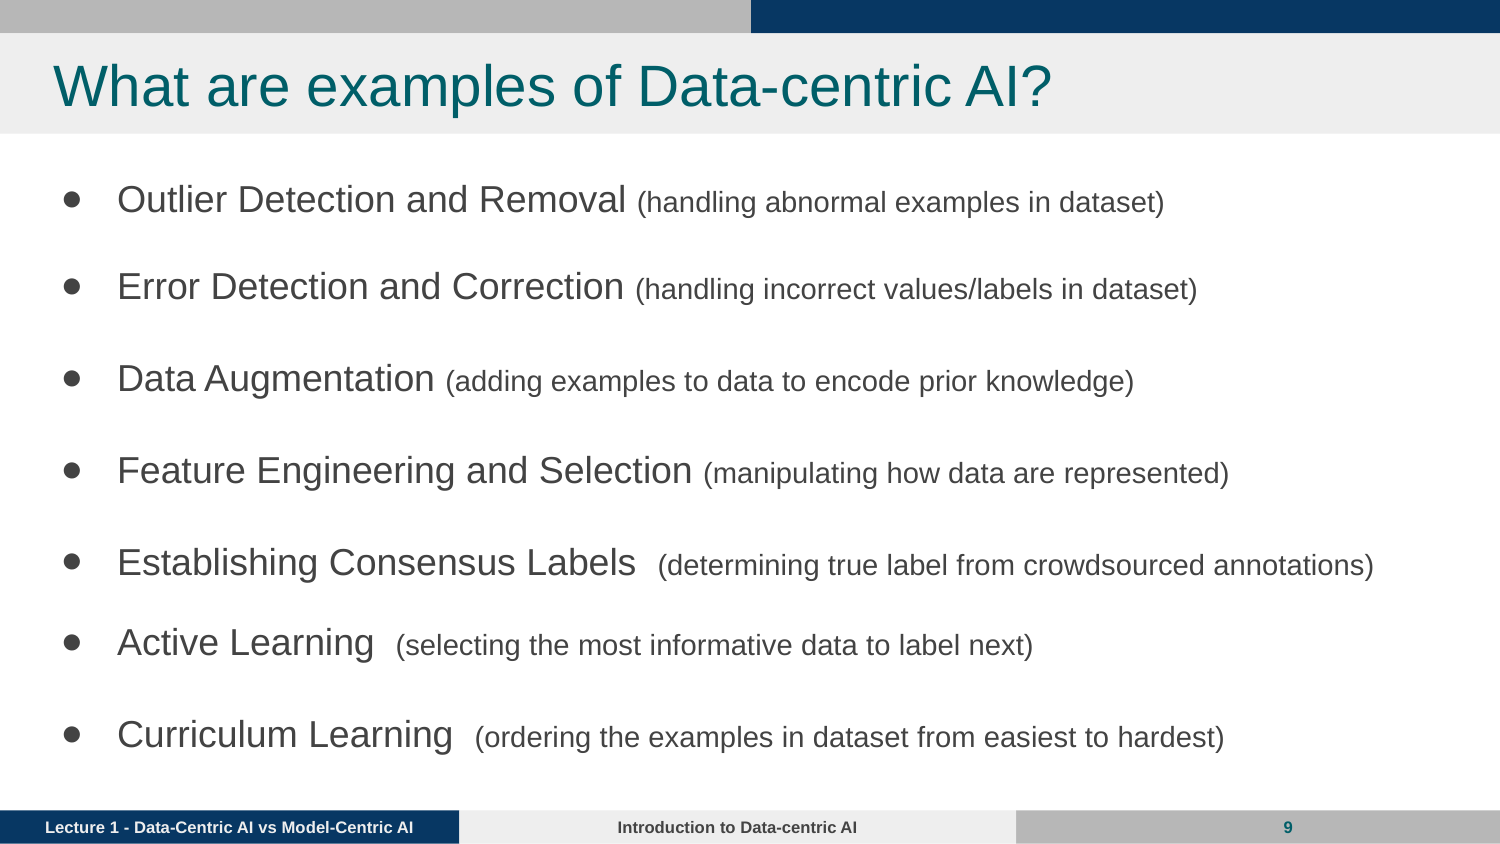

# What are examples of Data-centric AI?
Outlier Detection and Removal (handling abnormal examples in dataset)
Error Detection and Correction (handling incorrect values/labels in dataset)
Data Augmentation (adding examples to data to encode prior knowledge)
Feature Engineering and Selection (manipulating how data are represented)
Establishing Consensus Labels  (determining true label from crowdsourced annotations)
Active Learning  (selecting the most informative data to label next)
Curriculum Learning  (ordering the examples in dataset from easiest to hardest)

9